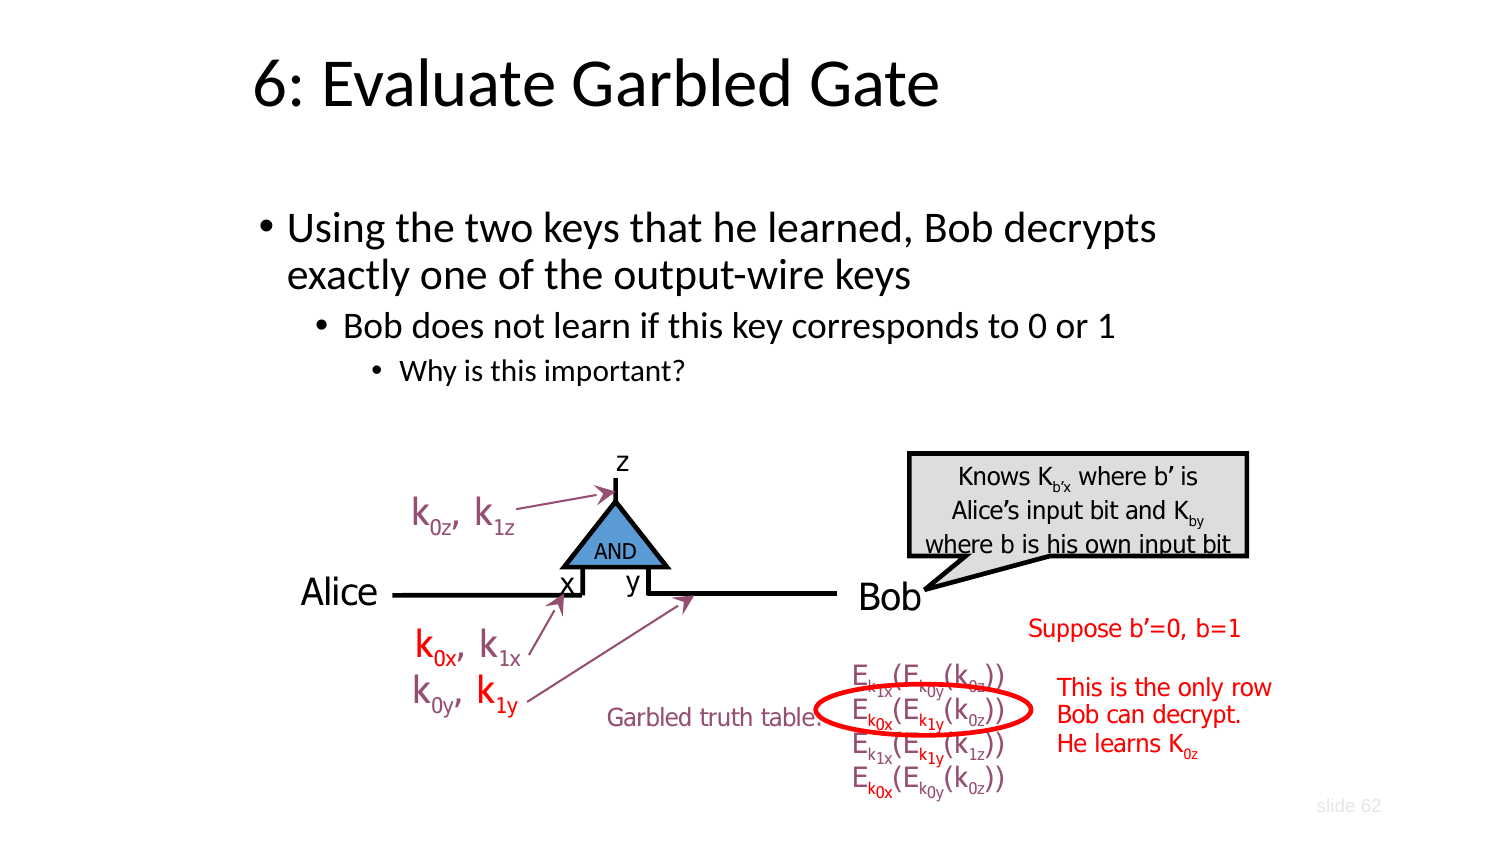

# 6: Evaluate Garbled Gate
Using the two keys that he learned, Bob decrypts exactly one of the output-wire keys
Bob does not learn if this key corresponds to 0 or 1
Why is this important?
z
Knows Kb’x where b’ is Alice’s input bit and Kby where b is his own input bit

k0z, k1z

AND
y
x
Alice
Bob

Suppose b’=0, b=1
k0x, k1x
Ek1x(Ek0y(k0z))
k0y, k1y
This is the only row
Bob can decrypt.
He learns K0z
Ek0x(Ek1y(k0z))

Garbled truth table:
Ek1x(Ek1y(k1z))
Ek0x(Ek0y(k0z))
slide 62